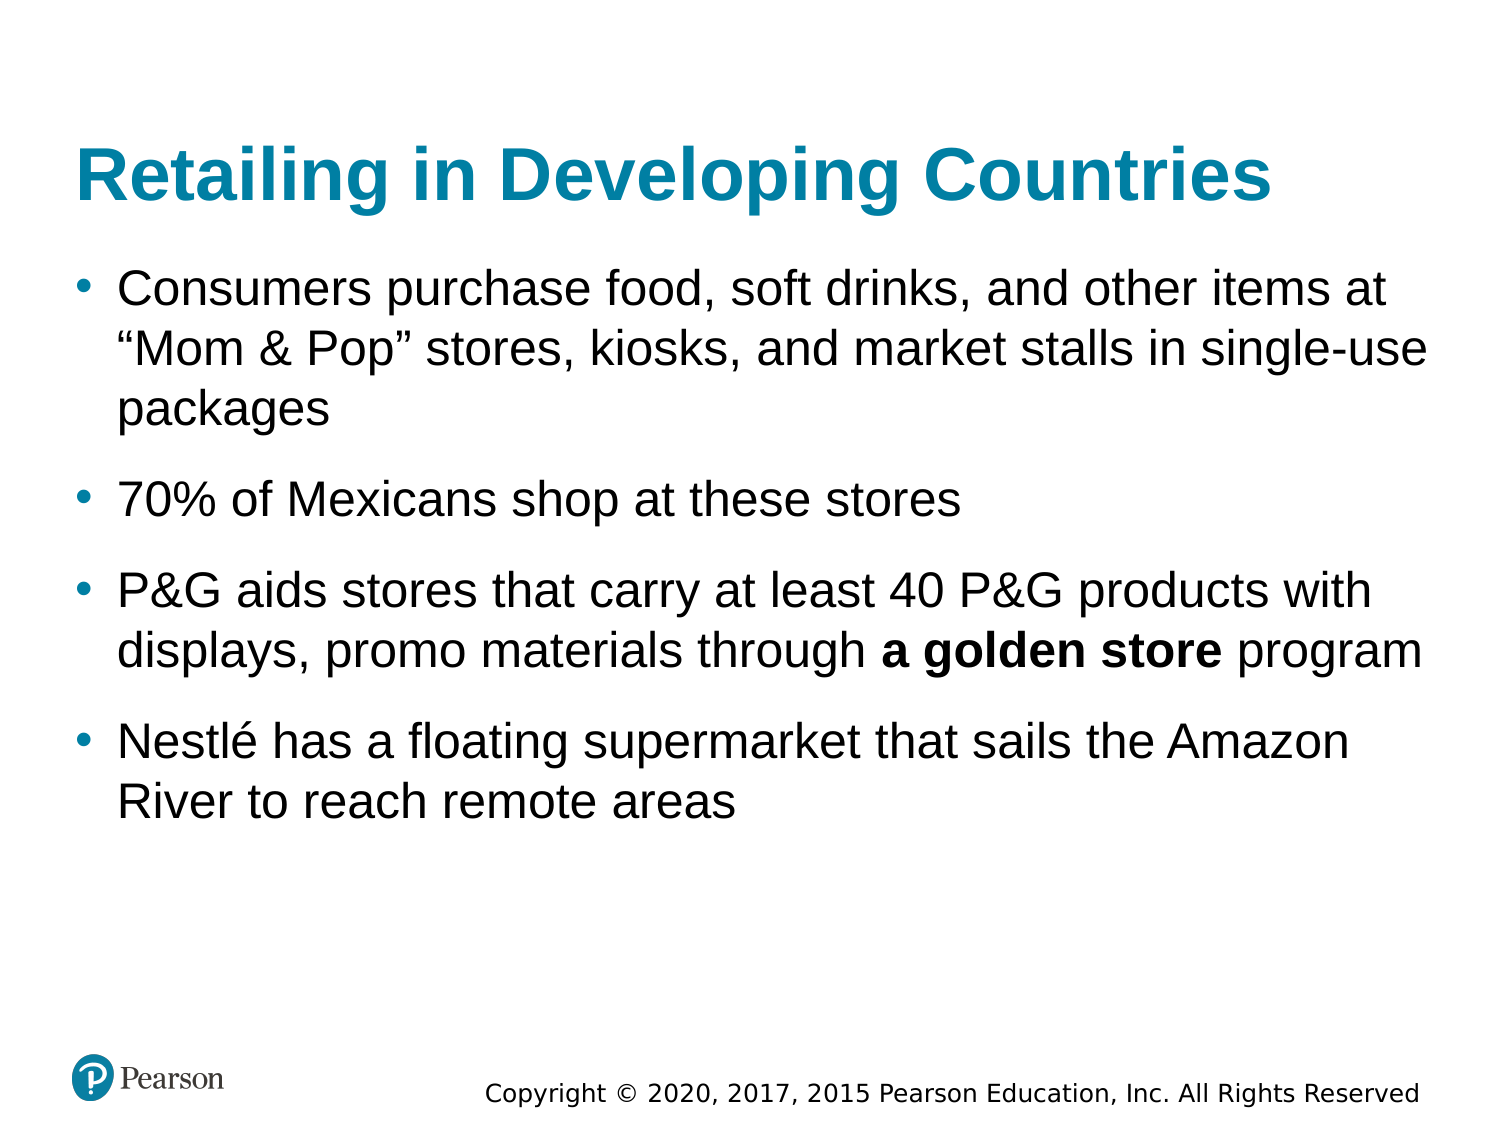

# Retailing in Developing Countries
Consumers purchase food, soft drinks, and other items at “Mom & Pop” stores, kiosks, and market stalls in single-use packages
70% of Mexicans shop at these stores
P&G aids stores that carry at least 40 P&G products with displays, promo materials through a golden store program
Nestlé has a floating supermarket that sails the Amazon River to reach remote areas